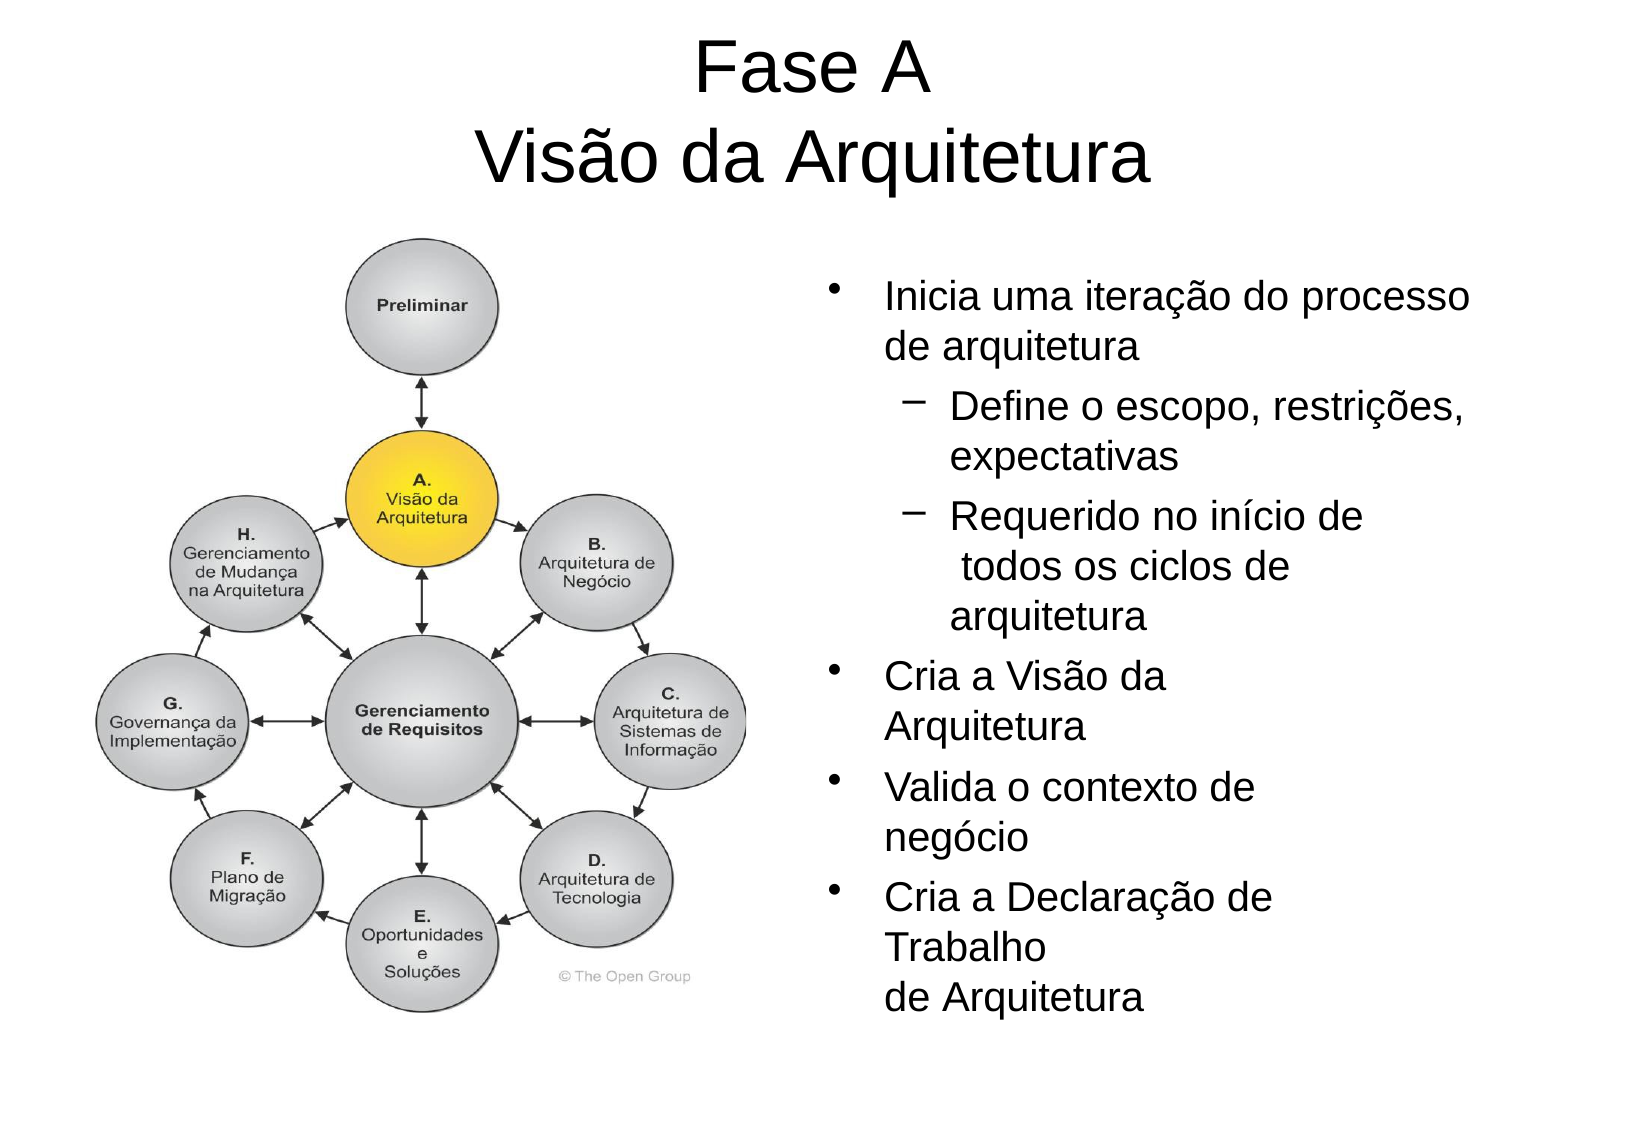

# Fase A
Visão da Arquitetura

Inicia uma iteração do processo
de arquitetura
Define o escopo, restrições,
expectativas
Requerido no início de  todos os ciclos de  arquitetura
Cria a Visão da Arquitetura
Valida o contexto de negócio
Cria a Declaração de Trabalho
de Arquitetura